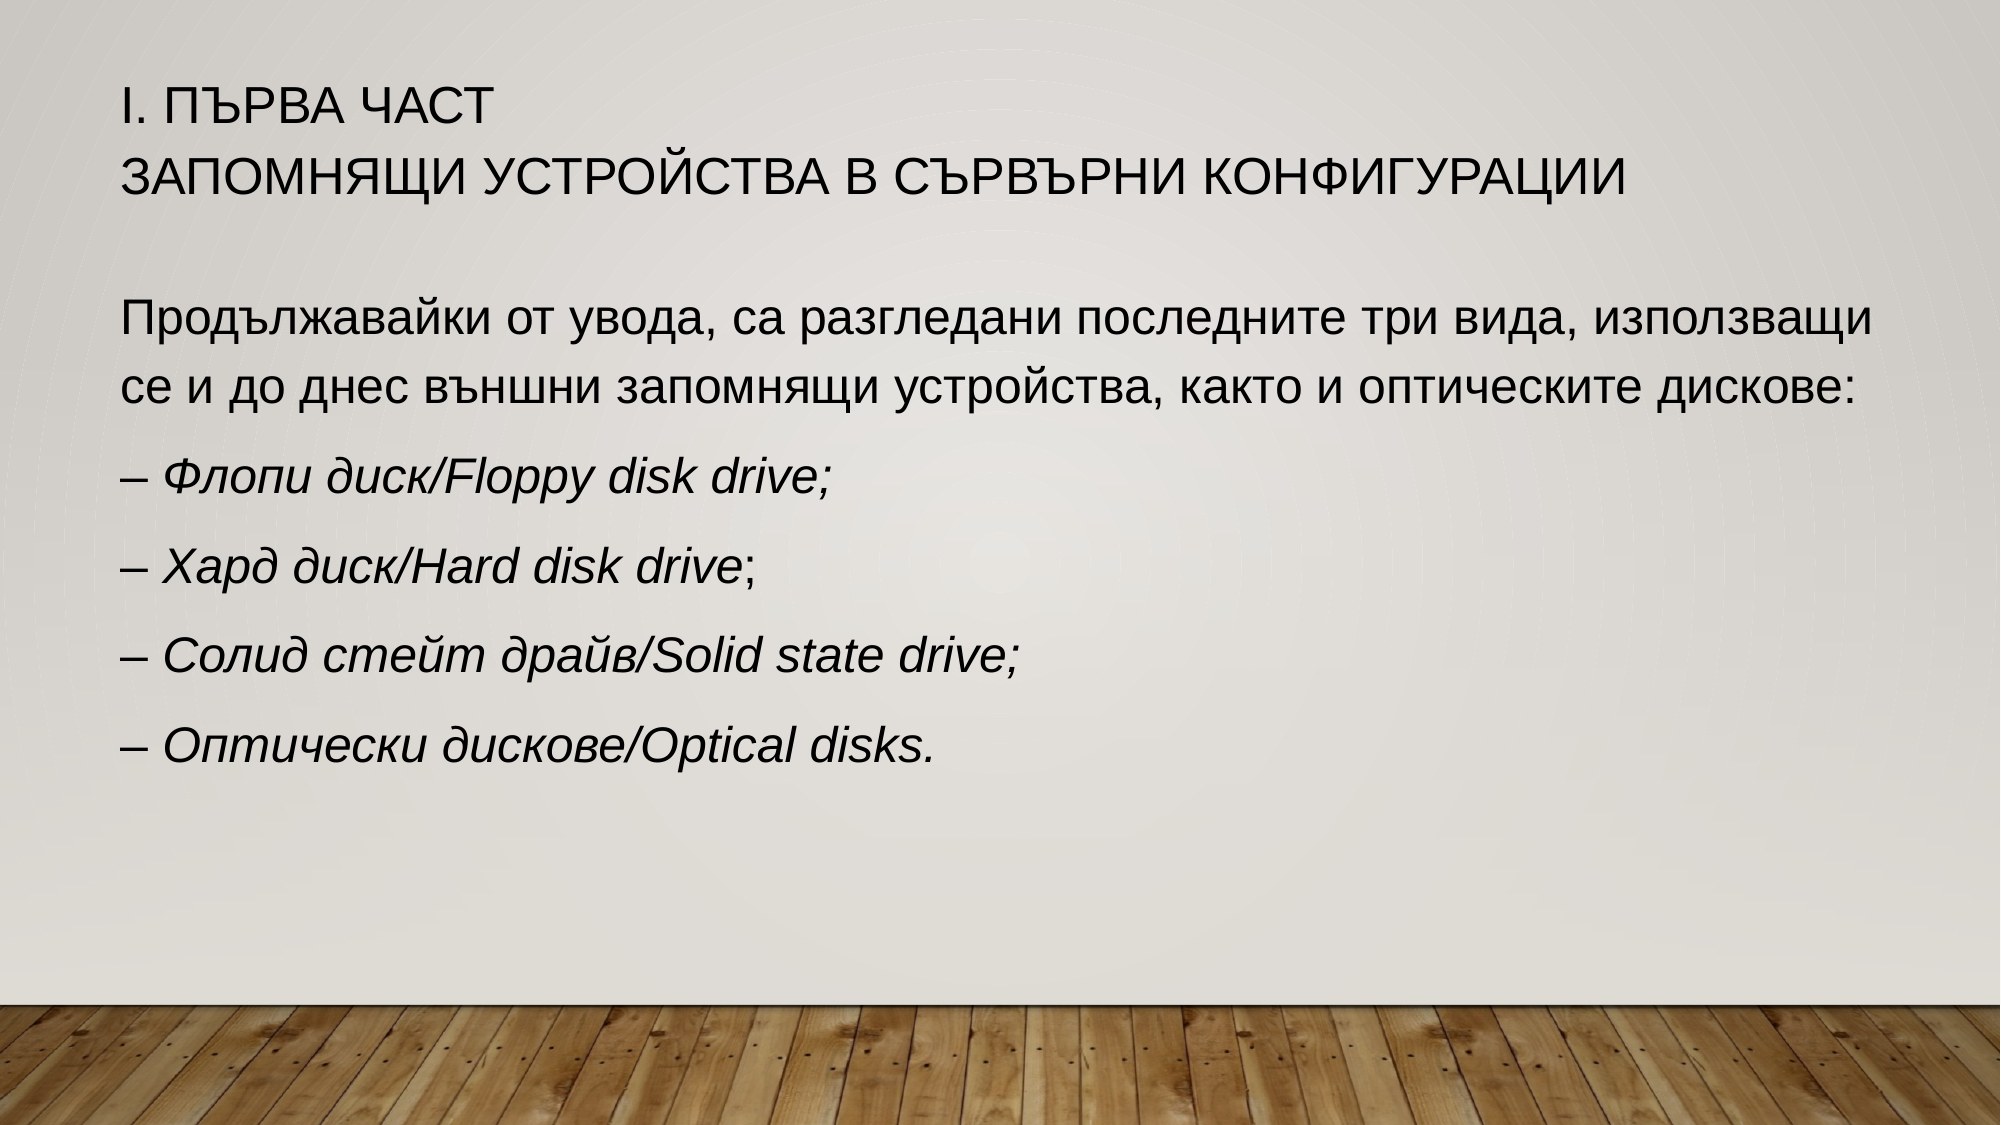

I. ПЪРВА ЧАСТ
ЗАПОМНЯЩИ УСТРОЙСТВА В СЪРВЪРНИ КОНФИГУРАЦИИ
Продължавайки от увода, са разгледани последните три вида, използващи се и до днес външни запомнящи устройства, както и оптическите дискове:
– Флопи диск/Floppy disk drive;
– Хард диск/Hard disk drive;
– Солид стейт драйв/Solid state drive;
– Оптически дискове/Optical disks.